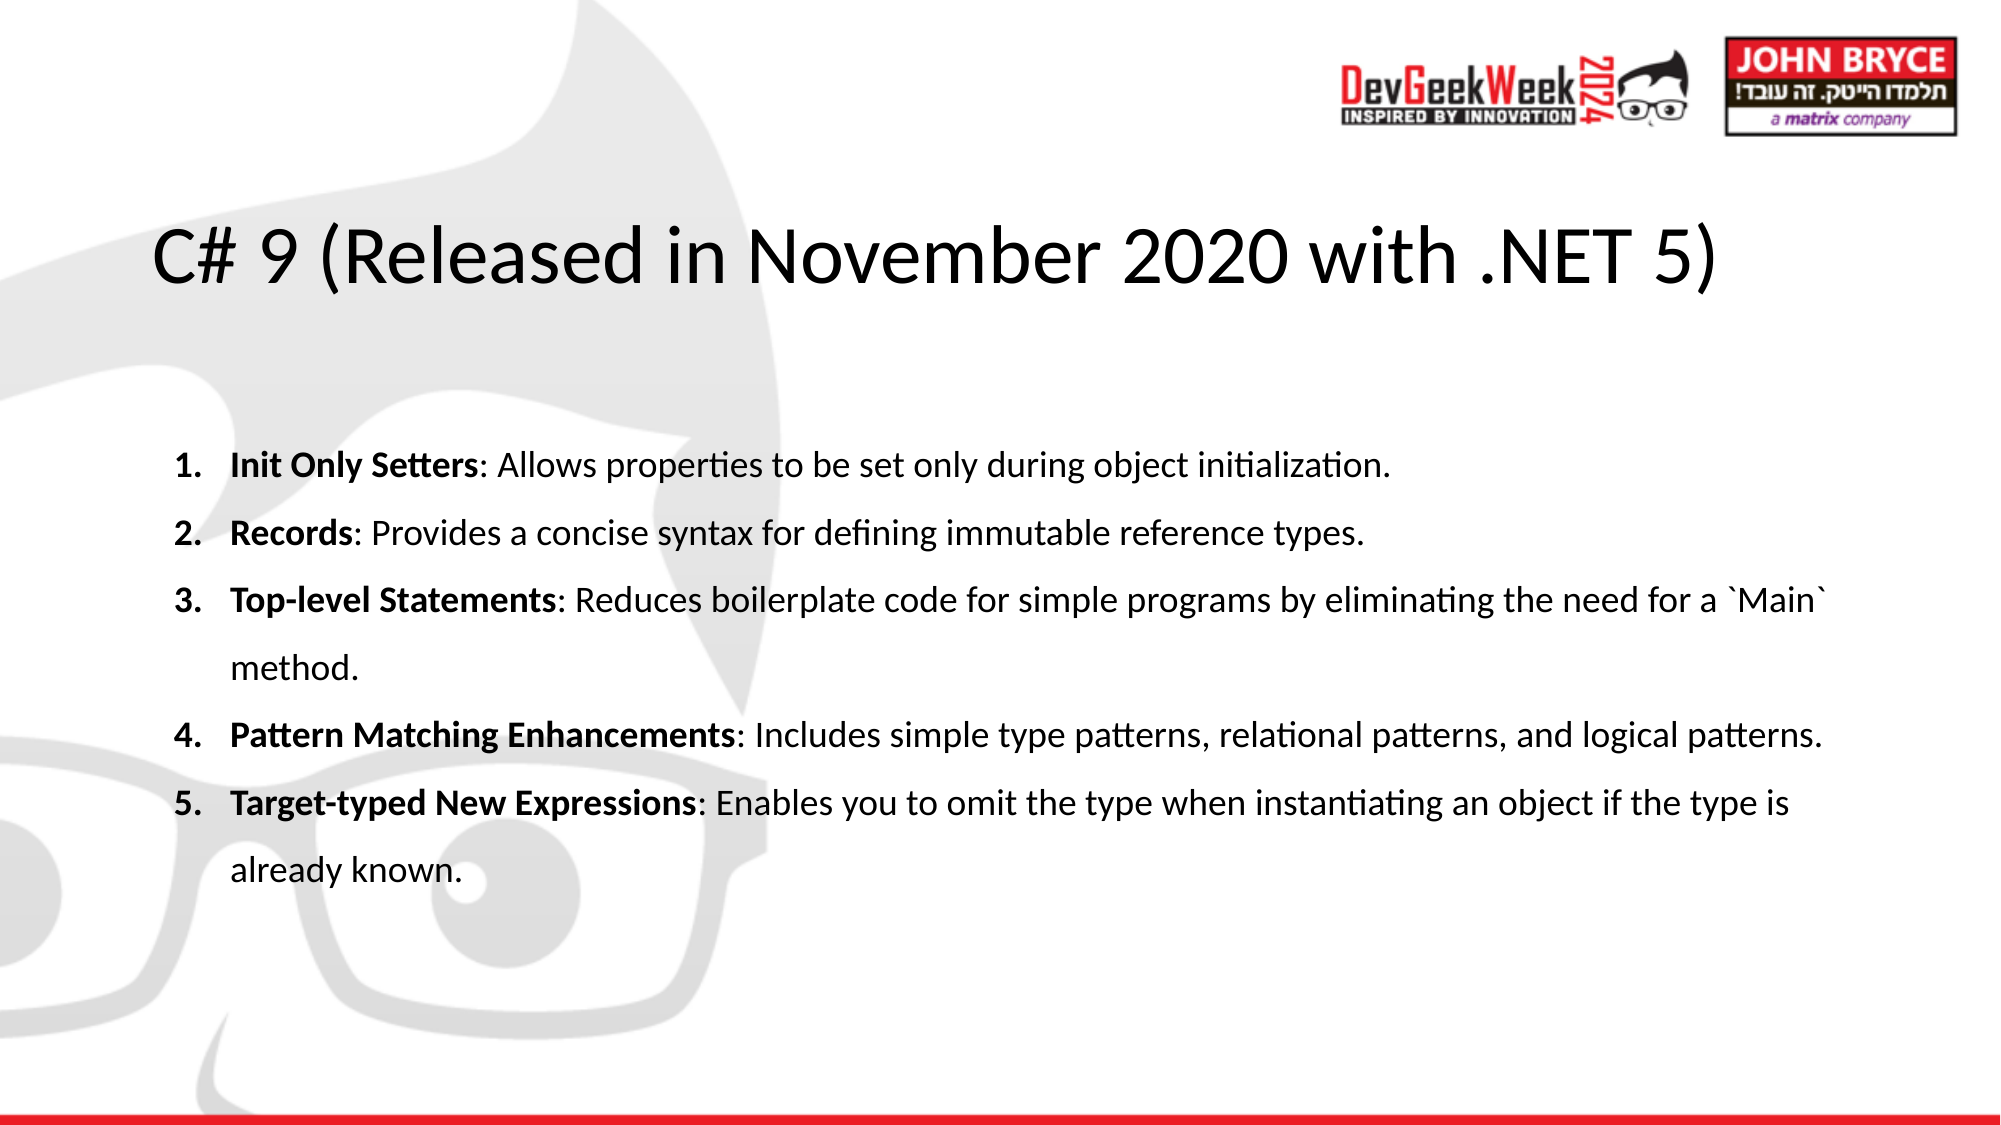

# C# 9 (Released in November 2020 with .NET 5)

Init Only Setters: Allows properties to be set only during object initialization.
Records: Provides a concise syntax for defining immutable reference types.
Top-level Statements: Reduces boilerplate code for simple programs by eliminating the need for a `Main` method.
Pattern Matching Enhancements: Includes simple type patterns, relational patterns, and logical patterns.
Target-typed New Expressions: Enables you to omit the type when instantiating an object if the type is already known.